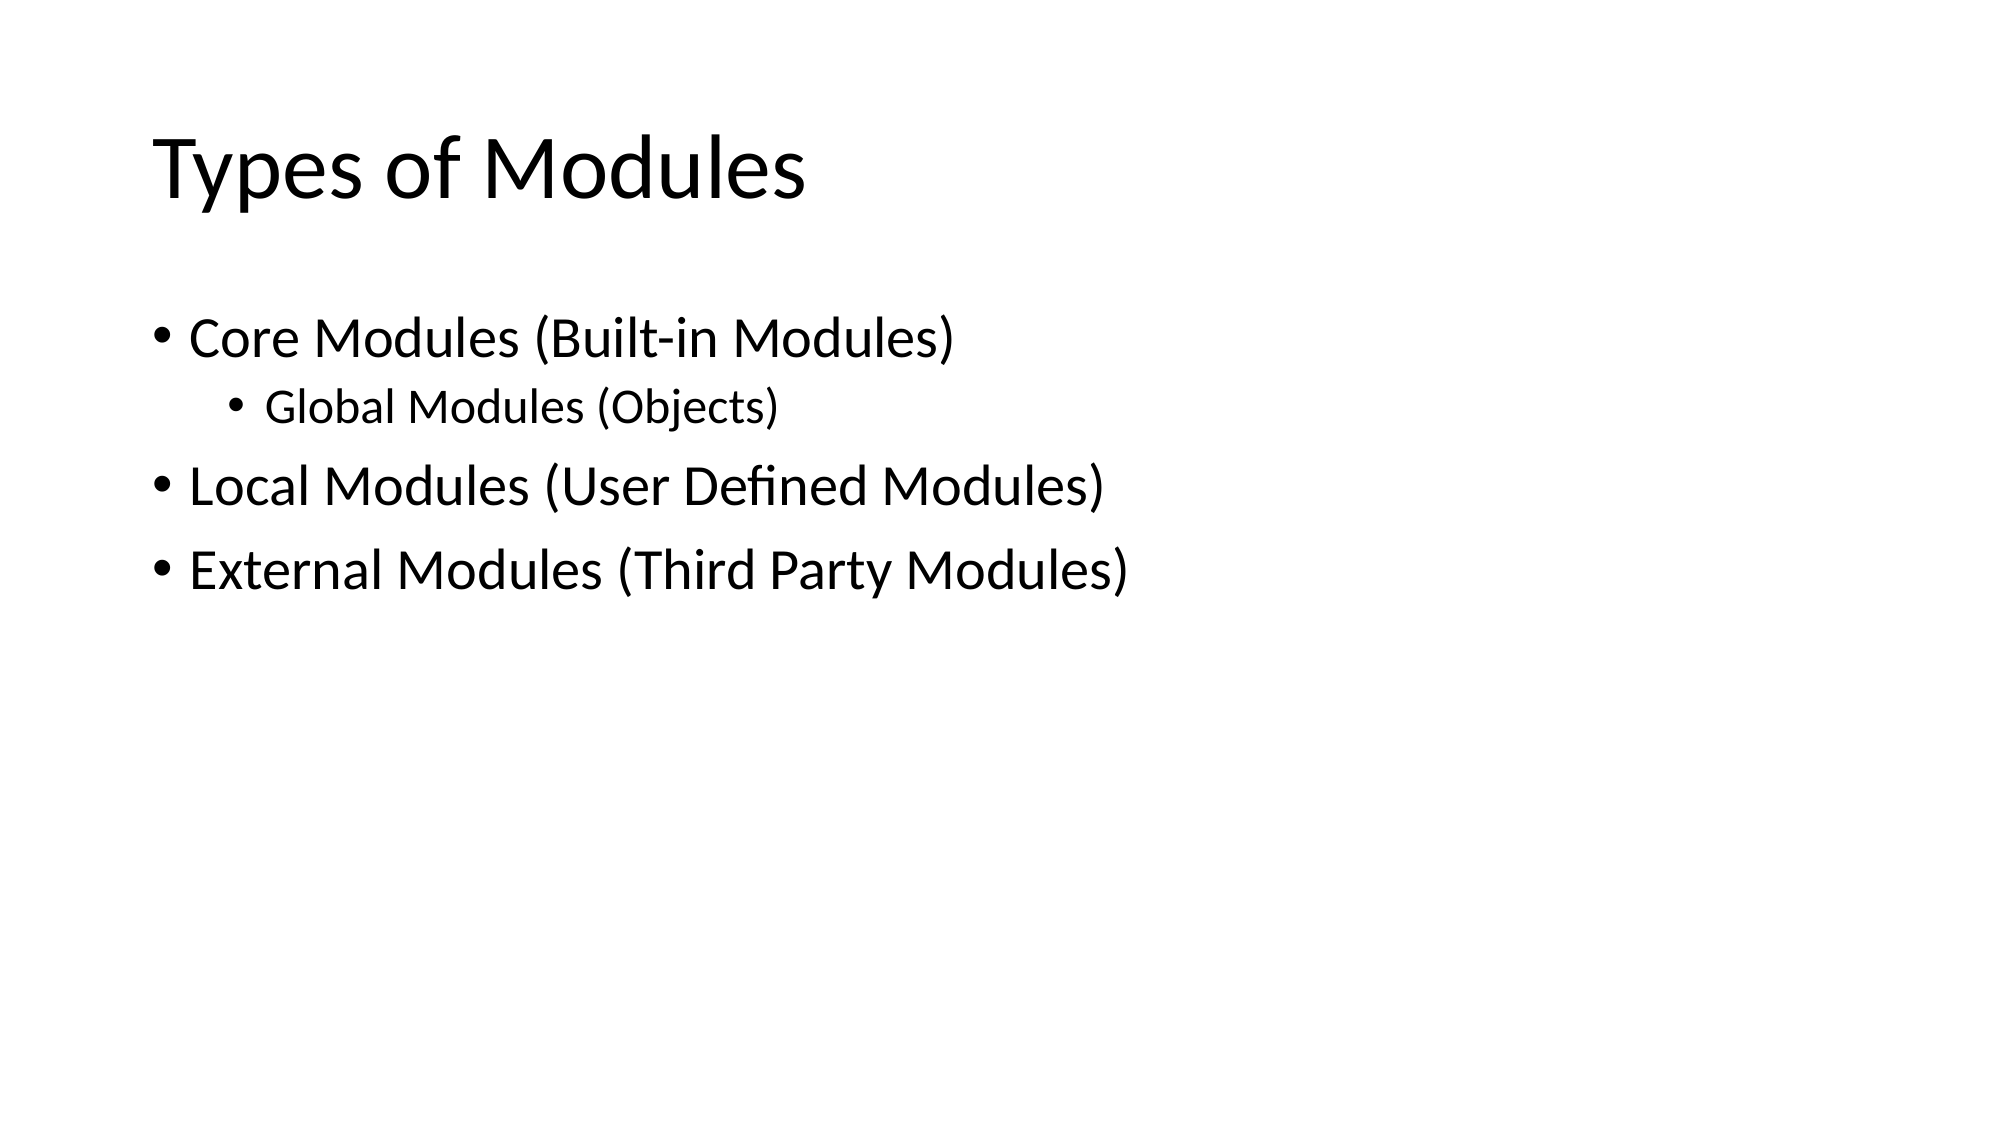

# Types of Modules
Core Modules (Built-in Modules)
Global Modules (Objects)
Local Modules (User Defined Modules)
External Modules (Third Party Modules)